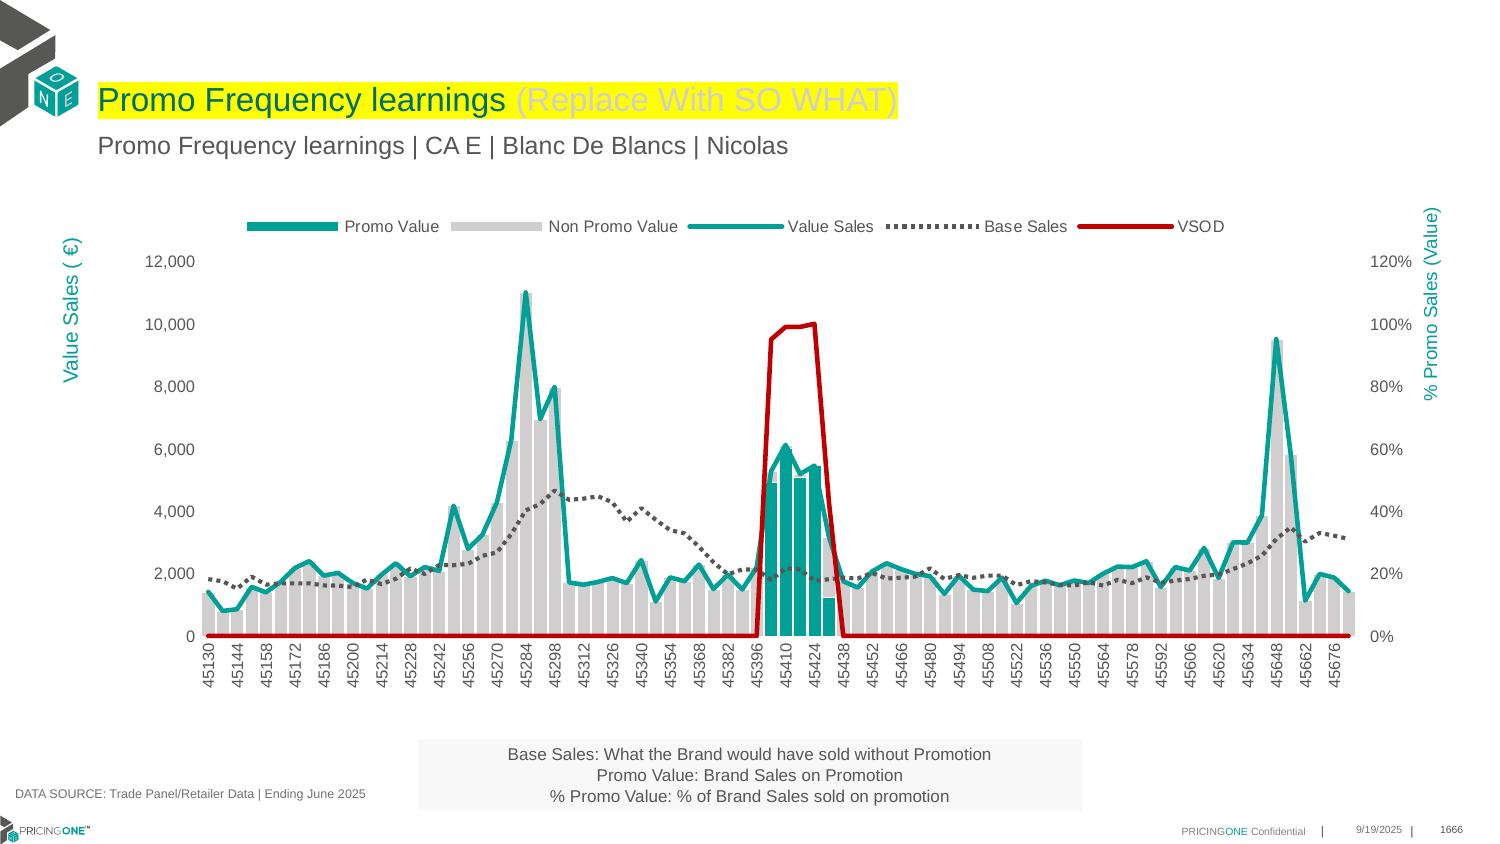

# Promo Frequency learnings (Replace With SO WHAT)
Promo Frequency learnings | CA E | Blanc De Blancs | Nicolas

### Chart

| Category | Promo Value | Non Promo Value | Value Sales | Base Sales | VSOD |
|---|---|---|---|---|---|
| 45130.0 | 0.0 | 1410.0 | 1410.0 | 1818.0 | 0.0 |
| 45137.0 | 0.0 | 799.0 | 799.0 | 1752.0 | 0.0 |
| 45144.0 | 0.0 | 856.0 | 856.0 | 1512.0 | 0.0 |
| 45151.0 | 0.0 | 1571.0 | 1571.0 | 1900.0 | 0.0 |
| 45158.0 | 0.0 | 1396.0 | 1396.0 | 1642.0 | 0.0 |
| 45165.0 | 0.0 | 1722.0 | 1722.0 | 1684.0 | 0.0 |
| 45172.0 | 0.0 | 2175.0 | 2175.0 | 1684.0 | 0.0 |
| 45179.0 | 0.0 | 2395.0 | 2395.0 | 1684.0 | 0.0 |
| 45186.0 | 0.0 | 1932.0 | 1932.0 | 1618.0 | 0.0 |
| 45193.0 | 0.0 | 2017.0 | 2017.0 | 1612.0 | 0.0 |
| 45200.0 | 0.0 | 1697.0 | 1697.0 | 1568.0 | 0.0 |
| 45207.0 | 0.0 | 1519.0 | 1519.0 | 1808.0 | 0.0 |
| 45214.0 | 0.0 | 1961.0 | 1961.0 | 1660.0 | 0.0 |
| 45221.0 | 0.0 | 2327.0 | 2327.0 | 1832.0 | 0.0 |
| 45228.0 | 0.0 | 1911.0 | 1911.0 | 2158.0 | 0.0 |
| 45235.0 | 0.0 | 2207.0 | 2207.0 | 1986.0 | 0.0 |
| 45242.0 | 0.0 | 2083.0 | 2083.0 | 2268.0 | 0.0 |
| 45249.0 | 0.0 | 4173.0 | 4173.0 | 2266.0 | 0.0 |
| 45256.0 | 0.0 | 2791.0 | 2791.0 | 2310.0 | 0.0 |
| 45263.0 | 0.0 | 3244.0 | 3244.0 | 2566.0 | 0.0 |
| 45270.0 | 0.0 | 4274.0 | 4274.0 | 2676.0 | 0.0 |
| 45277.0 | 0.0 | 6283.0 | 6283.0 | 3262.0 | 0.0 |
| 45284.0 | 0.0 | 11005.0 | 11005.0 | 4022.0 | 0.0 |
| 45291.0 | 0.0 | 6944.0 | 6944.0 | 4224.0 | 0.0 |
| 45298.0 | 0.0 | 7979.0 | 7979.0 | 4656.0 | 0.0 |
| 45305.0 | 0.0 | 1713.0 | 1713.0 | 4360.0 | 0.0 |
| 45312.0 | 0.0 | 1640.0 | 1640.0 | 4396.0 | 0.0 |
| 45319.0 | 0.0 | 1729.0 | 1729.0 | 4474.0 | 0.0 |
| 45326.0 | 0.0 | 1852.0 | 1852.0 | 4282.0 | 0.0 |
| 45333.0 | 0.0 | 1692.0 | 1692.0 | 3658.0 | 0.0 |
| 45340.0 | 0.0 | 2429.0 | 2429.0 | 4094.0 | 0.0 |
| 45347.0 | 0.0 | 1104.0 | 1104.0 | 3722.0 | 0.0 |
| 45354.0 | 0.0 | 1875.0 | 1875.0 | 3390.0 | 0.0 |
| 45361.0 | 0.0 | 1752.0 | 1752.0 | 3284.0 | 0.0 |
| 45368.0 | 0.0 | 2285.0 | 2285.0 | 2860.0 | 0.0 |
| 45375.0 | 0.0 | 1503.0 | 1503.0 | 2360.0 | 0.0 |
| 45382.0 | 0.0 | 1962.0 | 1962.0 | 1974.0 | 0.0 |
| 45389.0 | 0.0 | 1487.0 | 1487.0 | 2128.0 | 0.0 |
| 45396.0 | 0.0 | 2198.0 | 2198.0 | 2128.0 | 0.0 |
| 45403.0 | 4936.0 | 345.0 | 5281.0 | 1794.0 | 0.95 |
| 45410.0 | 6014.0 | 108.0 | 6122.0 | 2166.0 | 0.99 |
| 45417.0 | 5078.0 | 108.0 | 5186.0 | 2128.0 | 0.99 |
| 45424.0 | 5456.0 | 0.0 | 5456.0 | 1762.0 | 1.0 |
| 45431.0 | 1244.0 | 1931.0 | 3175.0 | 1816.0 | 0.43 |
| 45438.0 | 0.0 | 1750.0 | 1750.0 | 1864.0 | 0.0 |
| 45445.0 | 0.0 | 1551.0 | 1551.0 | 1840.0 | 0.0 |
| 45452.0 | 0.0 | 2071.0 | 2071.0 | 2016.0 | 0.0 |
| 45459.0 | 0.0 | 2328.0 | 2328.0 | 1840.0 | 0.0 |
| 45466.0 | 0.0 | 2141.0 | 2141.0 | 1864.0 | 0.0 |
| 45473.0 | 0.0 | 1988.0 | 1988.0 | 1902.0 | 0.0 |
| 45480.0 | 0.0 | 1915.0 | 1915.0 | 2166.0 | 0.0 |
| 45487.0 | 0.0 | 1348.0 | 1348.0 | 1824.0 | 0.0 |
| 45494.0 | 0.0 | 1928.0 | 1928.0 | 1948.0 | 0.0 |
| 45501.0 | 0.0 | 1486.0 | 1486.0 | 1862.0 | 0.0 |
| 45508.0 | 0.0 | 1437.0 | 1437.0 | 1932.0 | 0.0 |
| 45515.0 | 0.0 | 1867.0 | 1867.0 | 1932.0 | 0.0 |
| 45522.0 | 0.0 | 1055.0 | 1055.0 | 1628.0 | 0.0 |
| 45529.0 | 0.0 | 1601.0 | 1601.0 | 1752.0 | 0.0 |
| 45536.0 | 0.0 | 1767.0 | 1767.0 | 1714.0 | 0.0 |
| 45543.0 | 0.0 | 1624.0 | 1624.0 | 1636.0 | 0.0 |
| 45550.0 | 0.0 | 1776.0 | 1776.0 | 1612.0 | 0.0 |
| 45557.0 | 0.0 | 1696.0 | 1696.0 | 1720.0 | 0.0 |
| 45564.0 | 0.0 | 1994.0 | 1994.0 | 1612.0 | 0.0 |
| 45571.0 | 0.0 | 2219.0 | 2219.0 | 1798.0 | 0.0 |
| 45578.0 | 0.0 | 2205.0 | 2205.0 | 1690.0 | 0.0 |
| 45585.0 | 0.0 | 2391.0 | 2391.0 | 1876.0 | 0.0 |
| 45592.0 | 0.0 | 1568.0 | 1568.0 | 1706.0 | 0.0 |
| 45599.0 | 0.0 | 2204.0 | 2204.0 | 1774.0 | 0.0 |
| 45606.0 | 0.0 | 2094.0 | 2094.0 | 1824.0 | 0.0 |
| 45613.0 | 0.0 | 2817.0 | 2817.0 | 1926.0 | 0.0 |
| 45620.0 | 0.0 | 1855.0 | 1855.0 | 1964.0 | 0.0 |
| 45627.0 | 0.0 | 2997.0 | 2997.0 | 2142.0 | 0.0 |
| 45634.0 | 0.0 | 2991.0 | 2991.0 | 2324.0 | 0.0 |
| 45641.0 | 0.0 | 3861.0 | 3861.0 | 2572.0 | 0.0 |
| 45648.0 | 0.0 | 9512.0 | 9512.0 | 3104.0 | 0.0 |
| 45655.0 | 0.0 | 5812.0 | 5812.0 | 3480.0 | 0.0 |
| 45662.0 | 0.0 | 1130.0 | 1130.0 | 3020.0 | 0.0 |
| 45669.0 | 0.0 | 1988.0 | 1988.0 | 3300.0 | 0.0 |
| 45676.0 | 0.0 | 1870.0 | 1870.0 | 3210.0 | 0.0 |
| 45683.0 | 0.0 | 1432.0 | 1432.0 | 3108.0 | 0.0 |
% Promo Sales (Value)
Value Sales ( €)
Base Sales: What the Brand would have sold without Promotion
Promo Value: Brand Sales on Promotion
% Promo Value: % of Brand Sales sold on promotion
DATA SOURCE: Trade Panel/Retailer Data | Ending June 2025

9/19/2025
1666